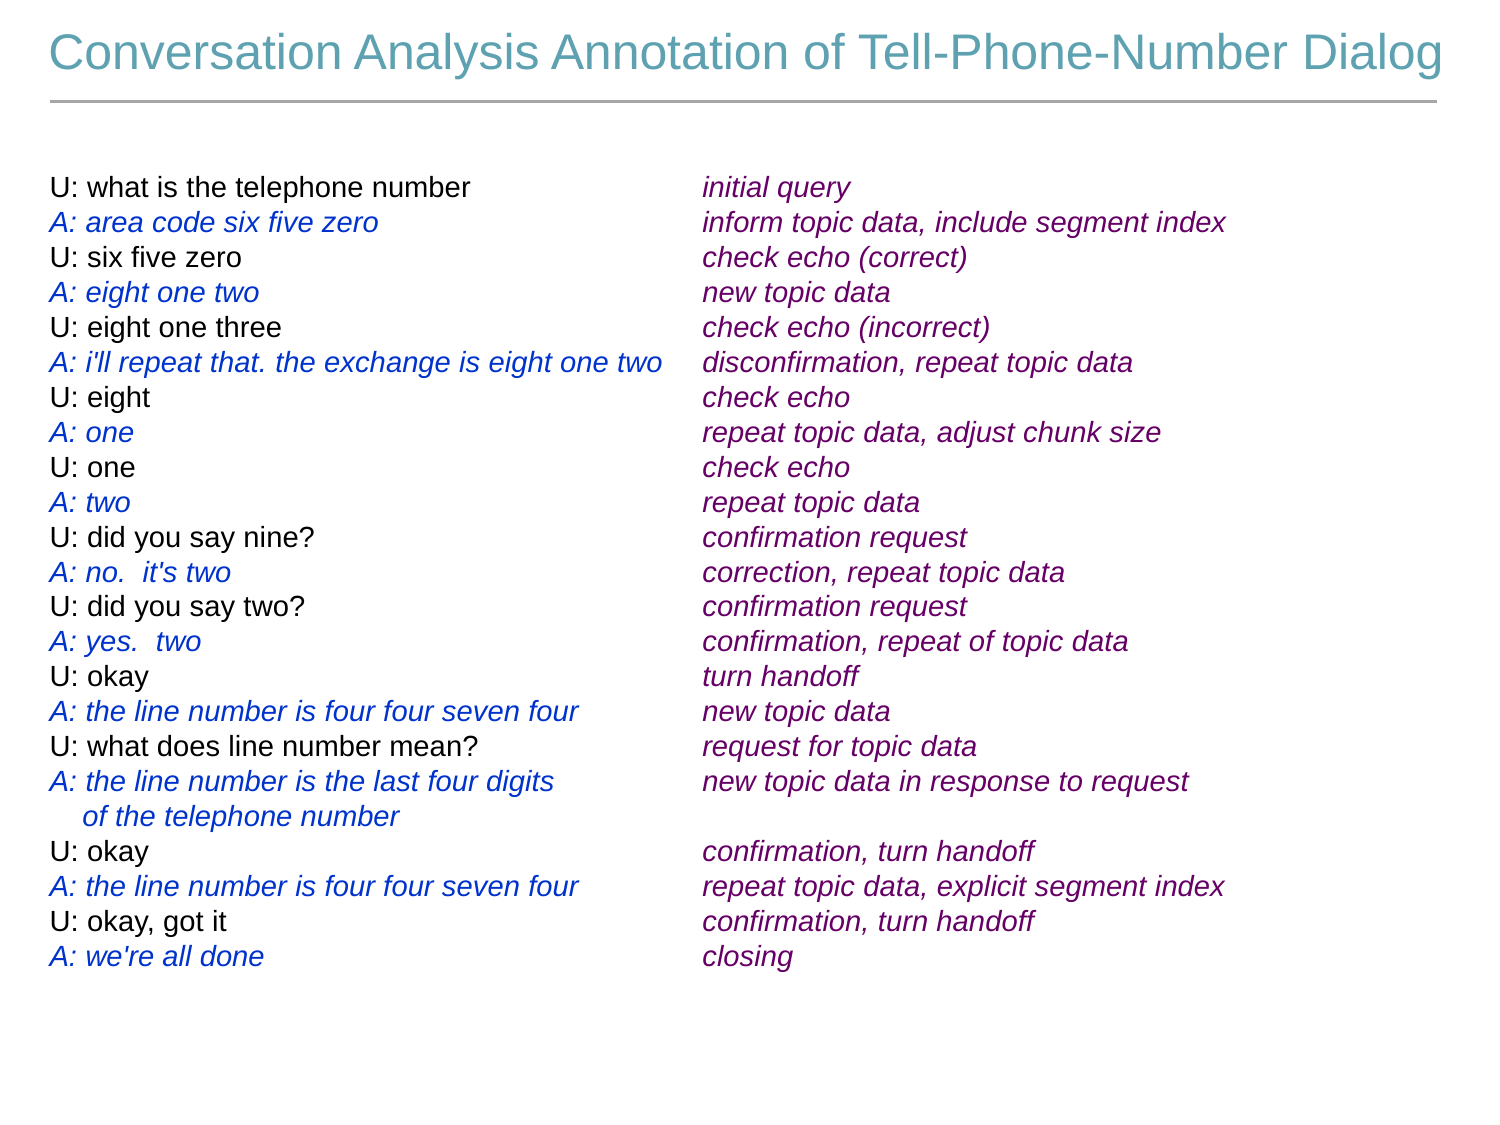

Conversation Analysis Annotation of Tell-Phone-Number Dialog
U: what is the telephone number
A: area code six five zero
U: six five zero
A: eight one two
U: eight one three
A: i'll repeat that. the exchange is eight one two
U: eight
A: one
U: one
A: two
U: did you say nine?
A: no.  it's two
U: did you say two?
A: yes.  two
U: okay
A: the line number is four four seven four
U: what does line number mean?
A: the line number is the last four digits
    of the telephone number
U: okay
A: the line number is four four seven four
U: okay, got it
A: we're all done

initial query
inform topic data, include segment index
check echo (correct)
new topic data
check echo (incorrect)
disconfirmation, repeat topic data
check echo
repeat topic data, adjust chunk size
check echo
repeat topic data
confirmation request
correction, repeat topic data
confirmation request
confirmation, repeat of topic data
turn handoff
new topic data
request for topic data
new topic data in response to request

confirmation, turn handoff
repeat topic data, explicit segment index
confirmation, turn handoff
closing